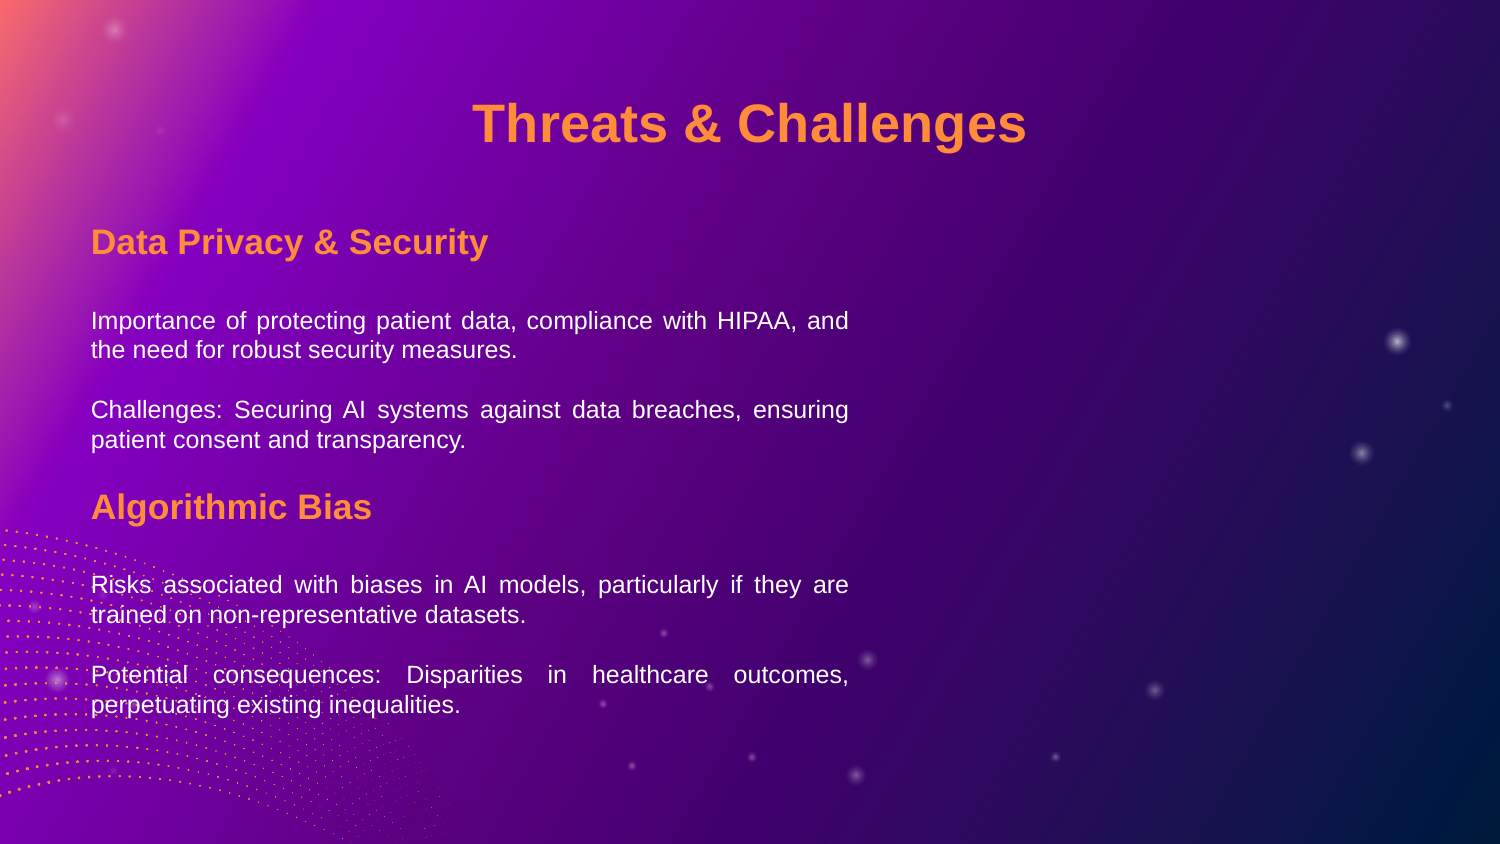

# Threats & Challenges
Data Privacy & Security

Importance of protecting patient data, compliance with HIPAA, and the need for robust security measures.

Challenges: Securing AI systems against data breaches, ensuring patient consent and transparency.

Algorithmic Bias

Risks associated with biases in AI models, particularly if they are trained on non-representative datasets.

Potential consequences: Disparities in healthcare outcomes, perpetuating existing inequalities.